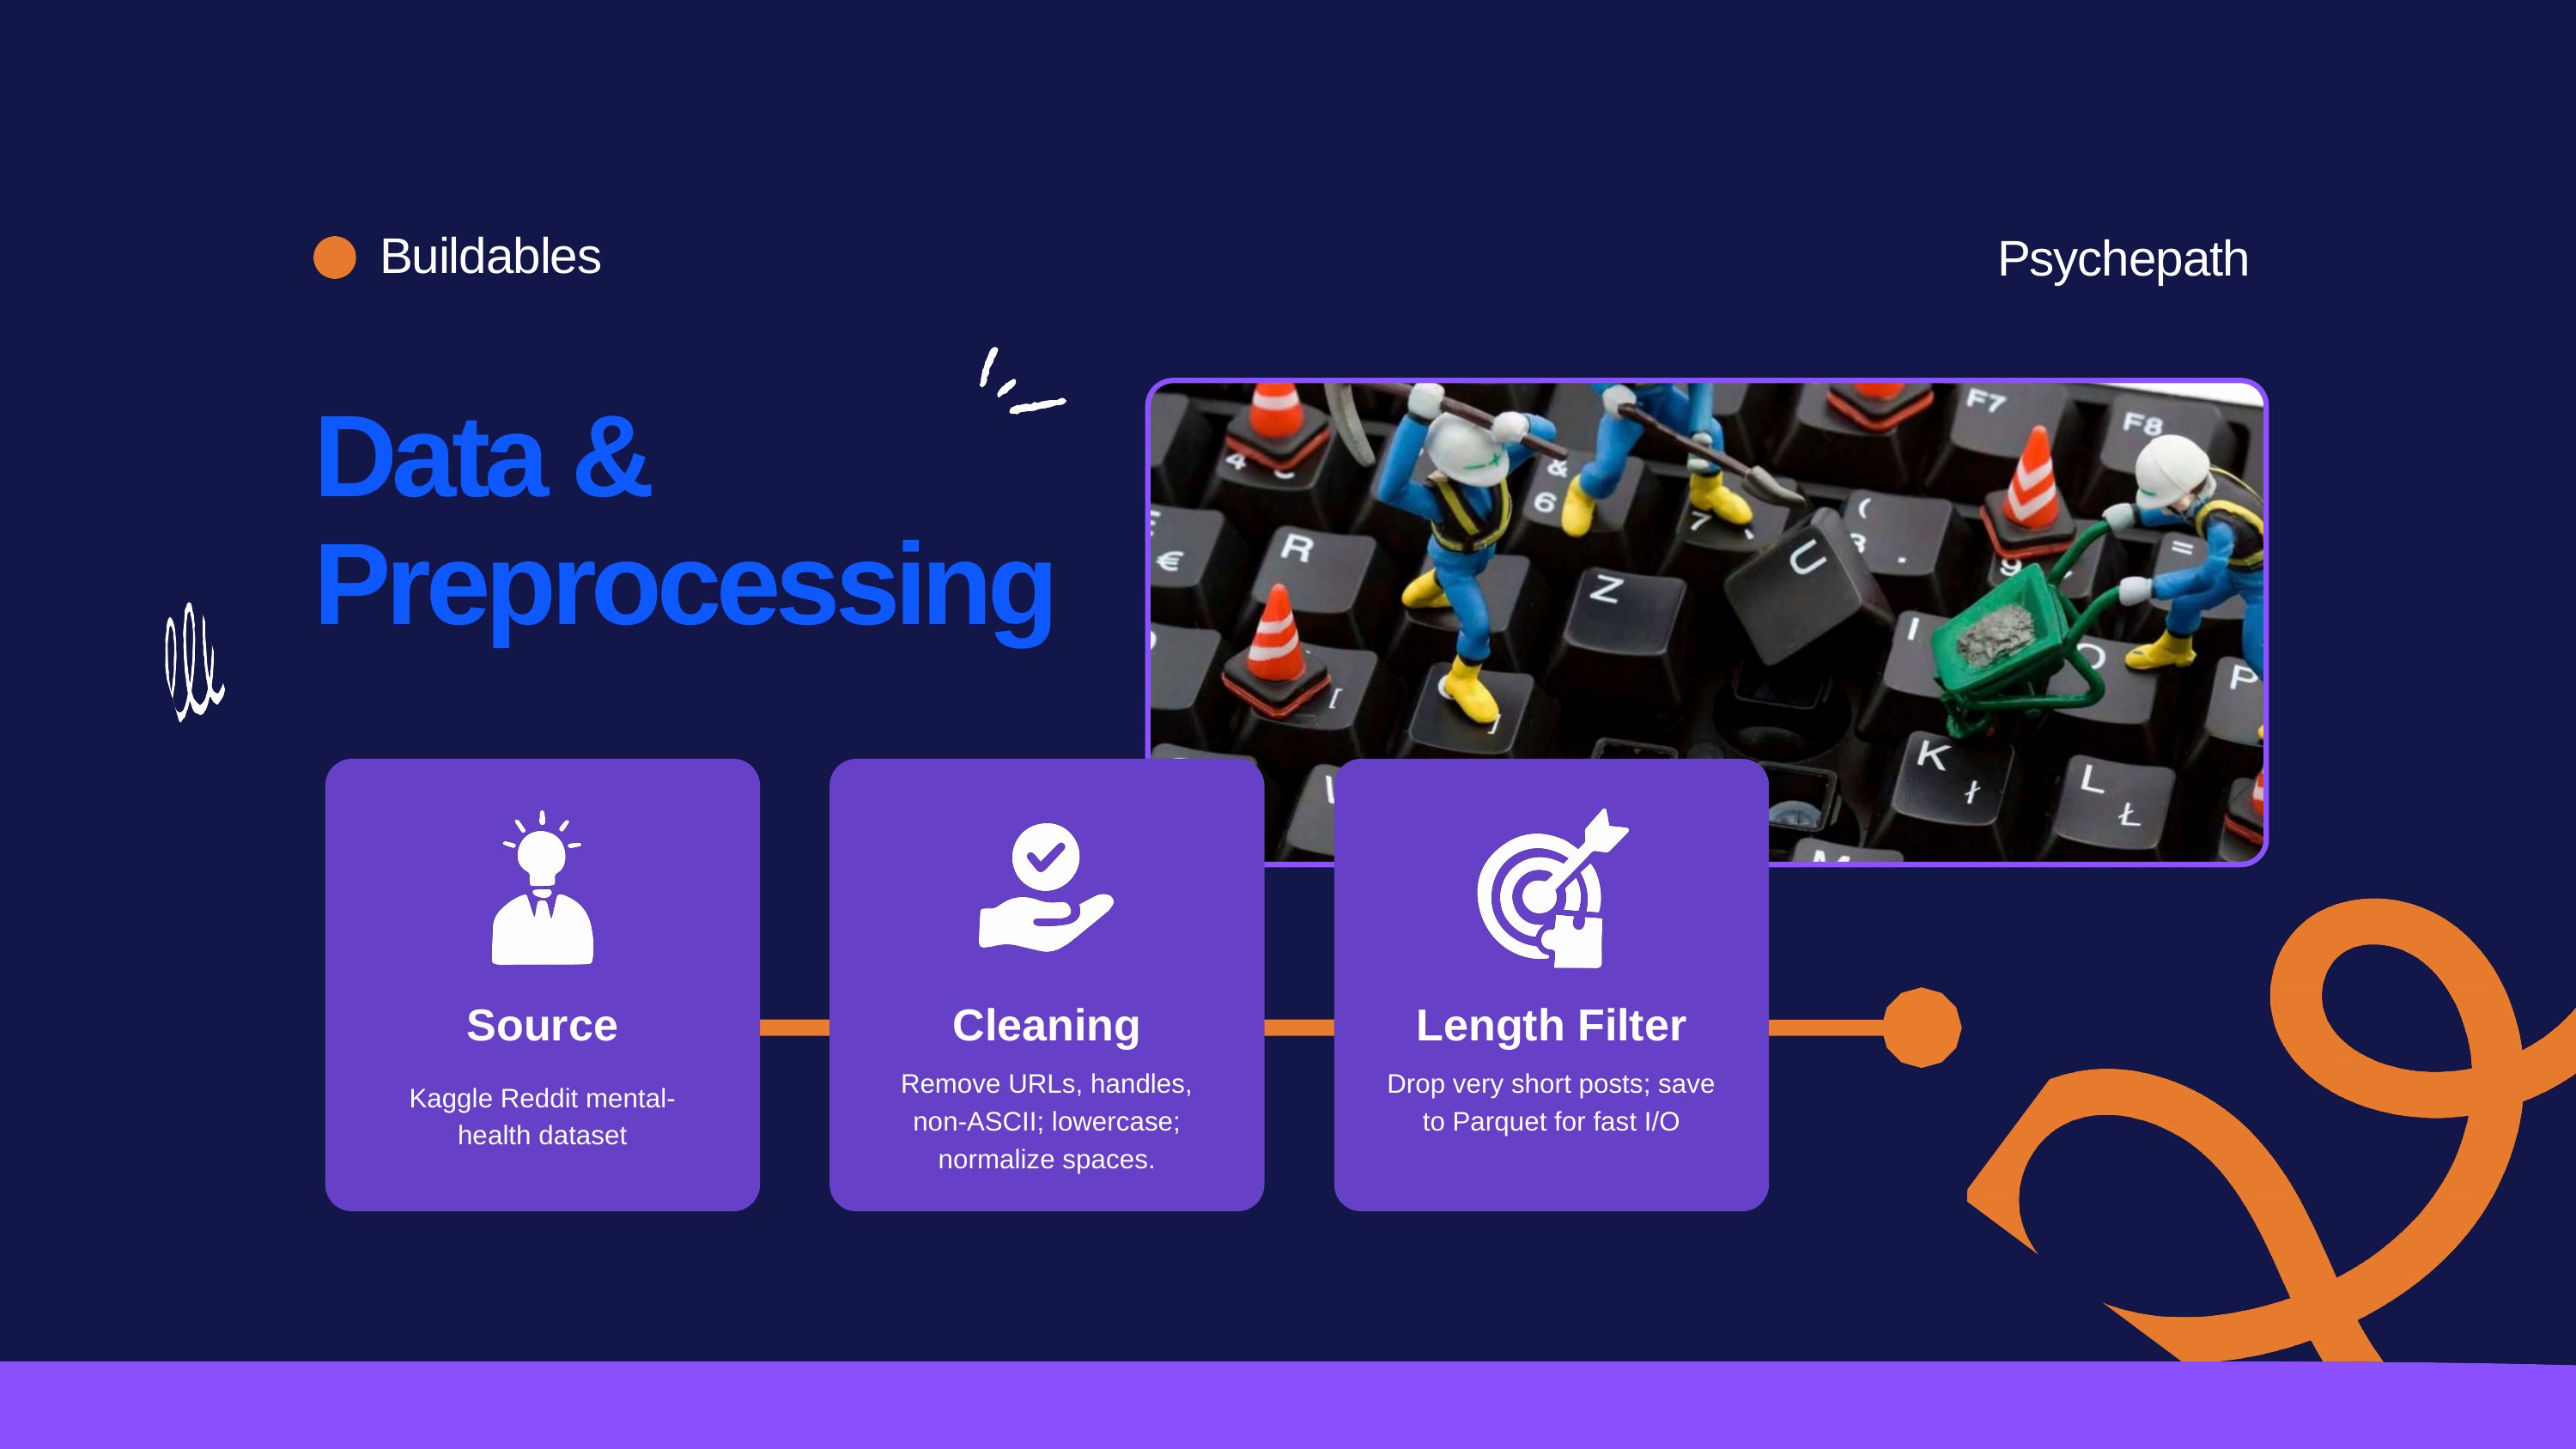

Buildables
Psychepath

Data & Preprocessing

Source
Cleaning
Length Filter

Remove URLs, handles, non-ASCII; lowercase; normalize spaces.
Drop very short posts; save to Parquet for fast I/O
Kaggle Reddit mental-health dataset